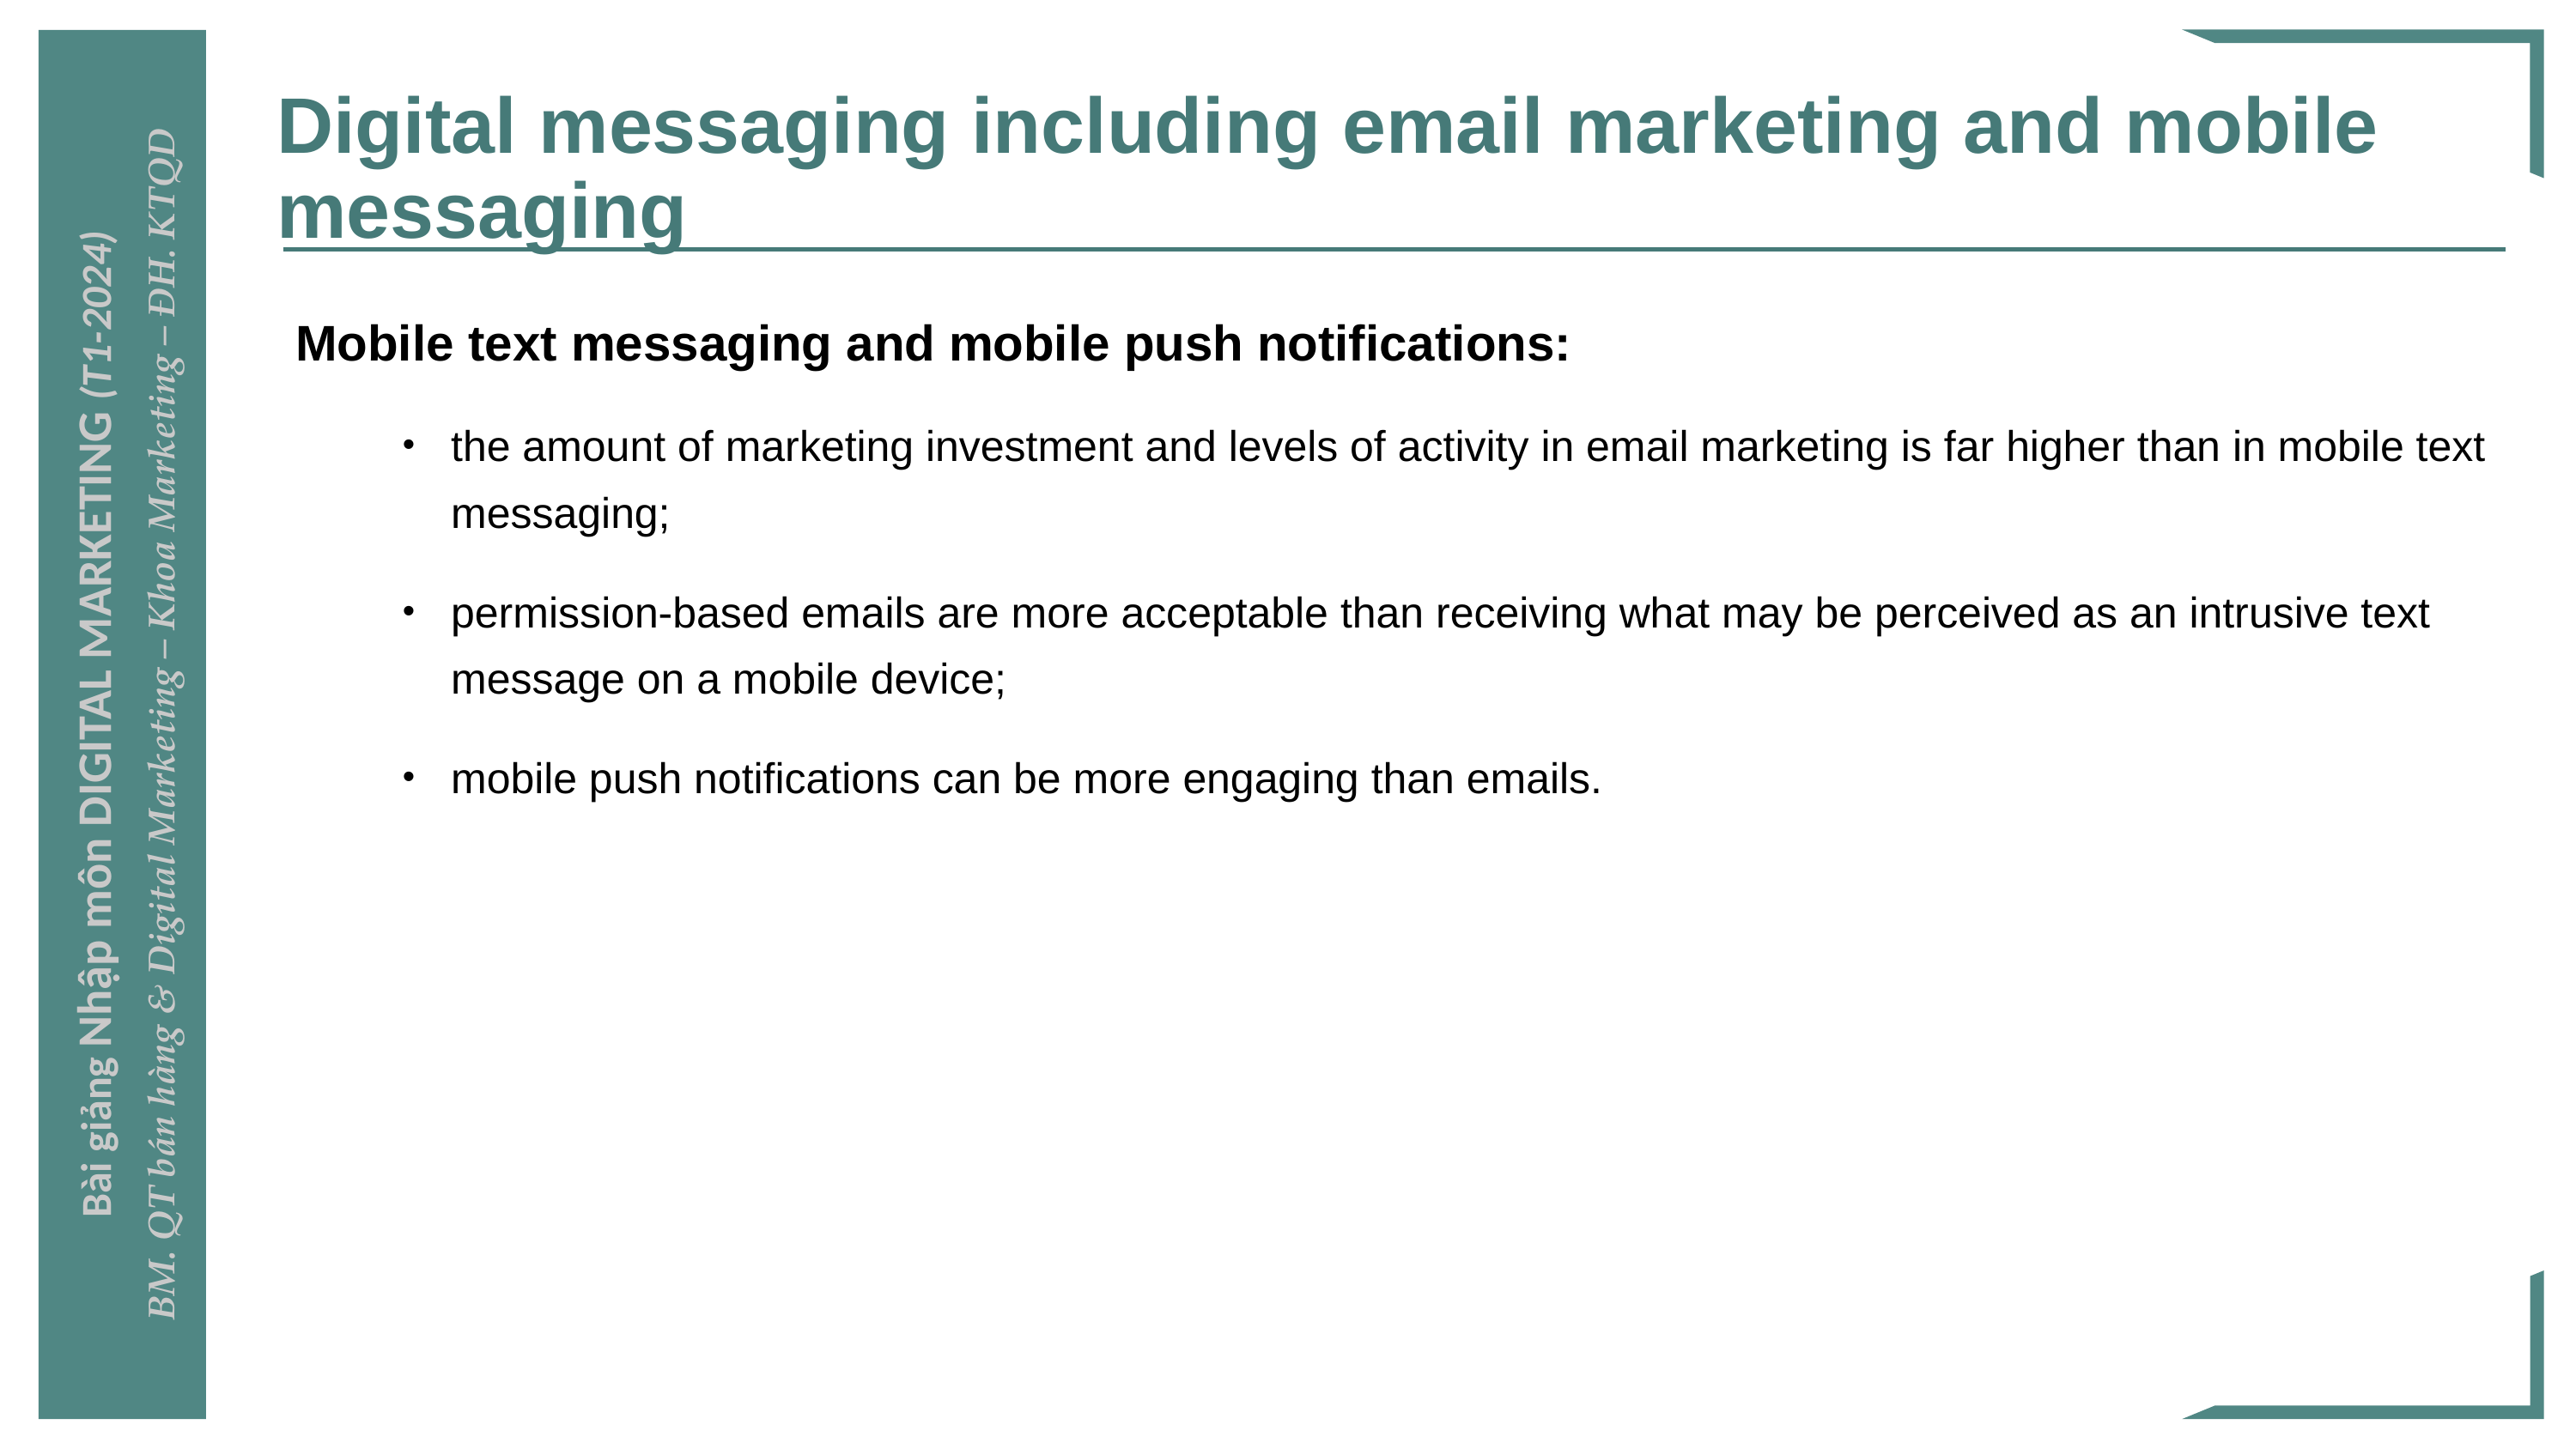

# Digital messaging including email marketing and mobile messaging
Mobile text messaging and mobile push notifications:
the amount of marketing investment and levels of activity in email marketing is far higher than in mobile text messaging;
permission-based emails are more acceptable than receiving what may be perceived as an intrusive text message on a mobile device;
mobile push notifications can be more engaging than emails.